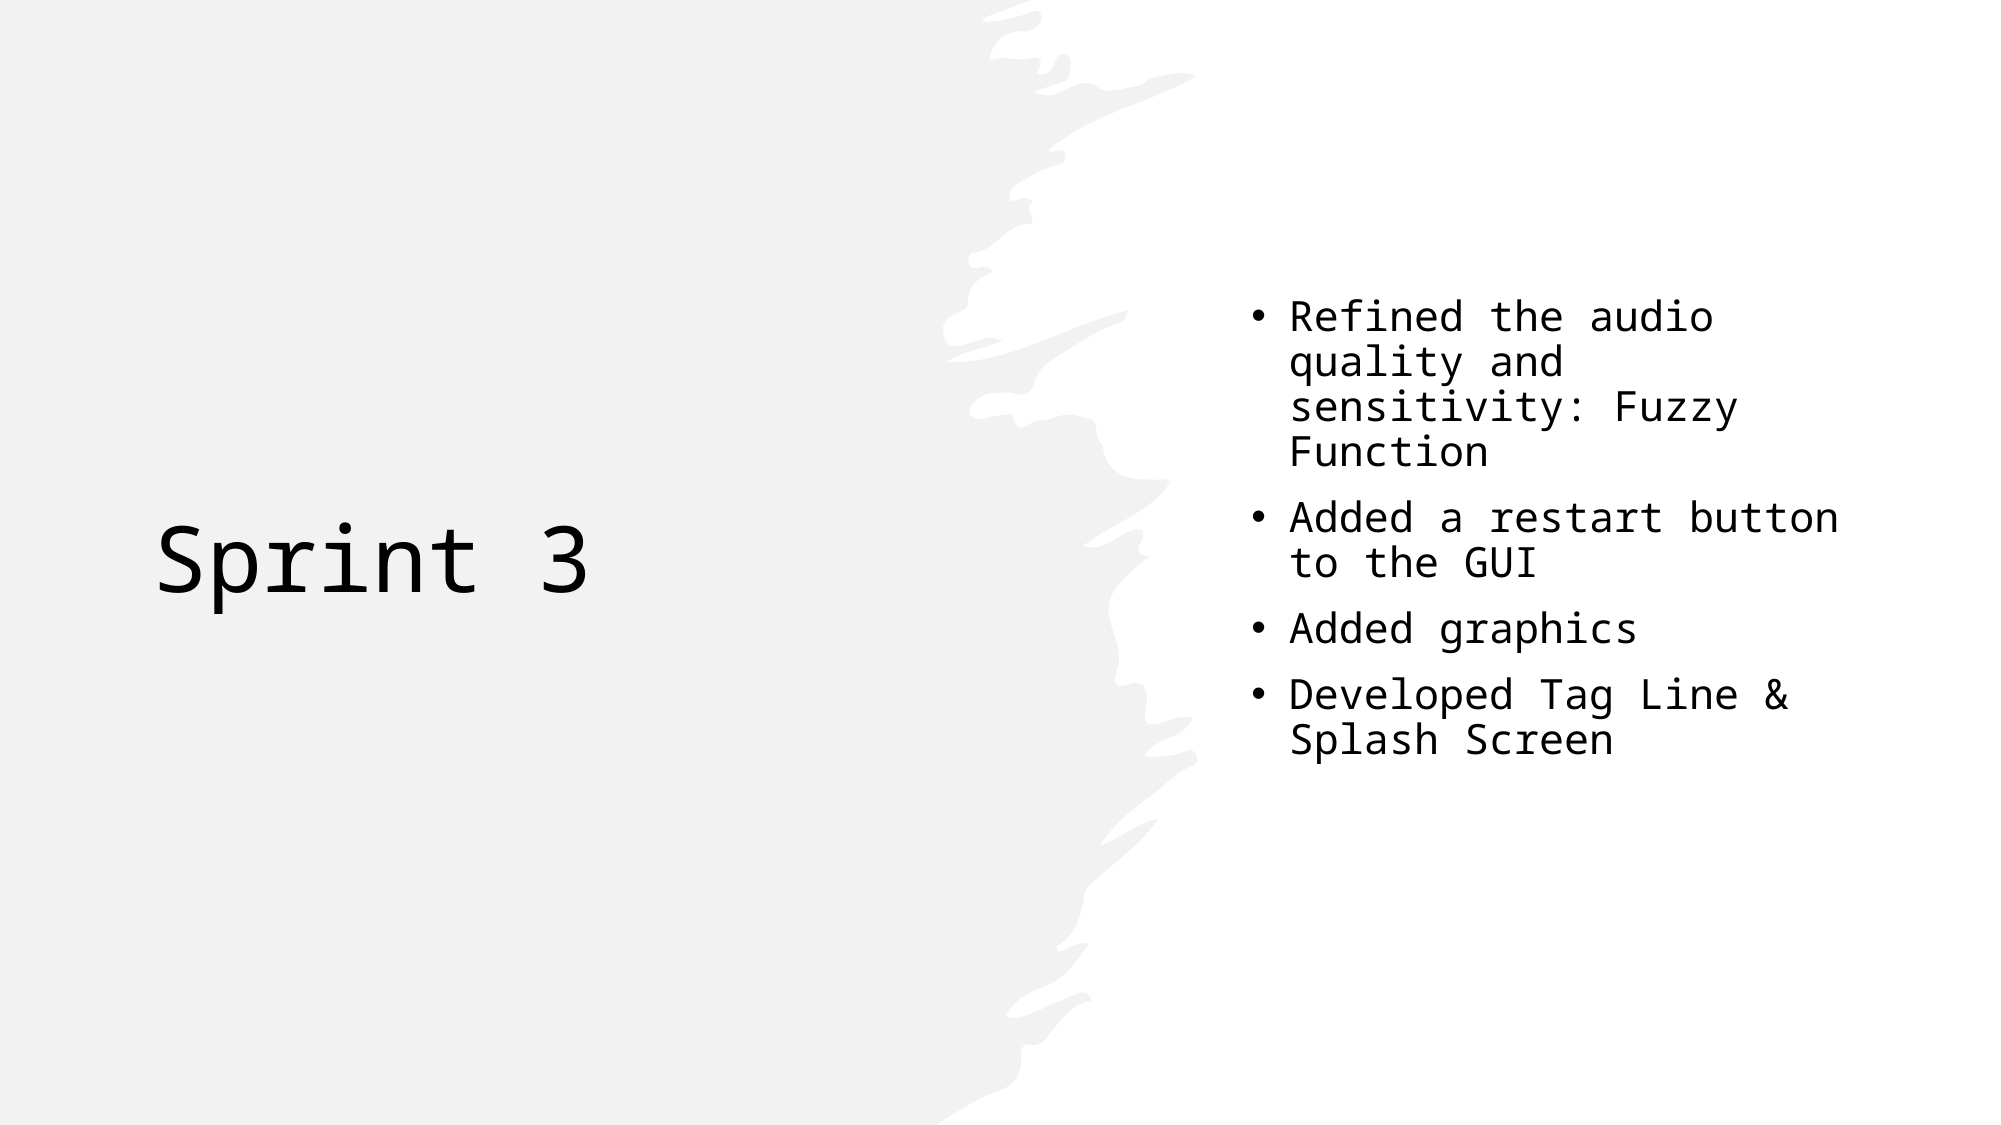

Refined the audio quality and sensitivity: Fuzzy Function
Added a restart button to the GUI
Added graphics
Developed Tag Line & Splash Screen

# Sprint 3